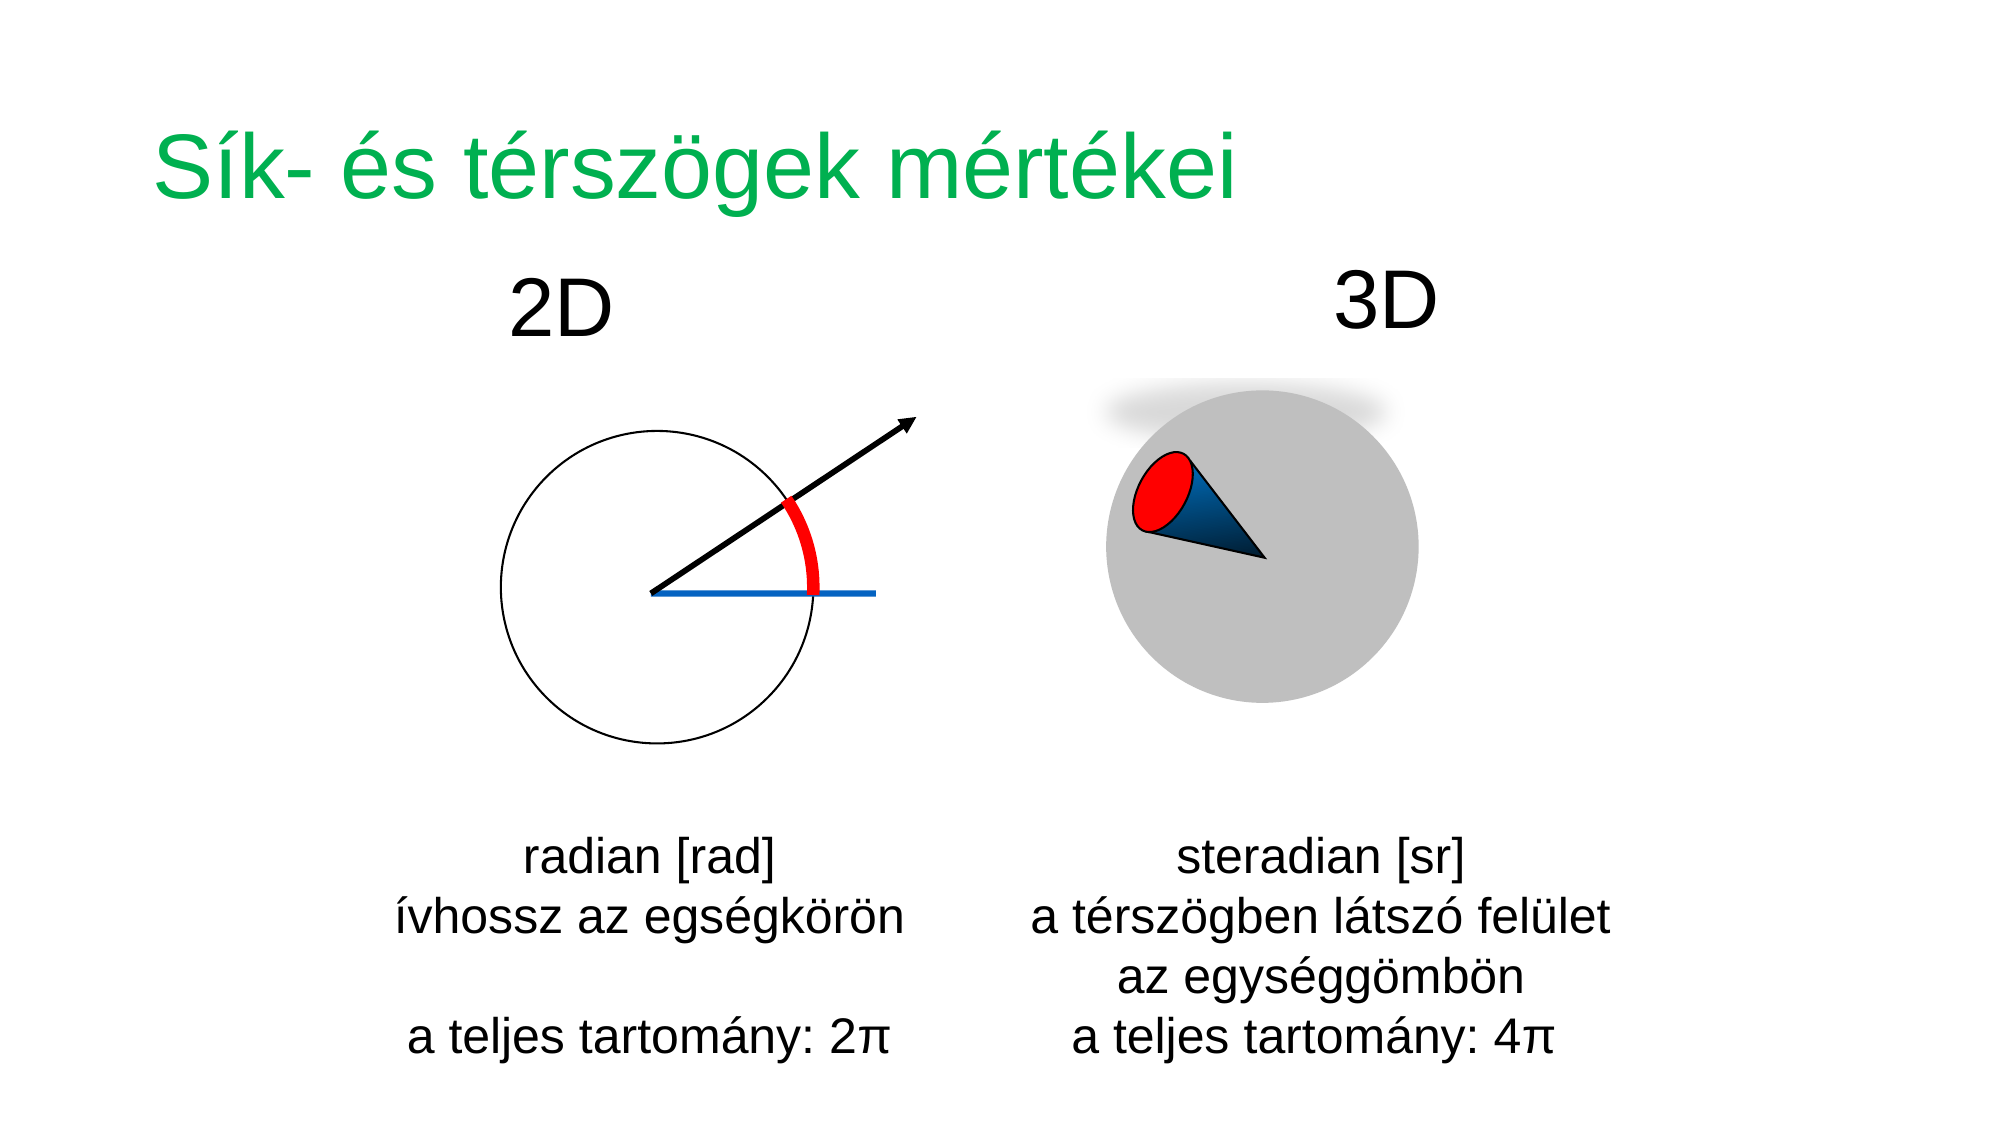

# Sík- és térszögek mértékei
3D
2D

radian [rad]
ívhossz az egségkörön

a teljes tartomány: 2π
steradian [sr]
a térszögben látszó felület az egységgömbön
a teljes tartomány: 4π